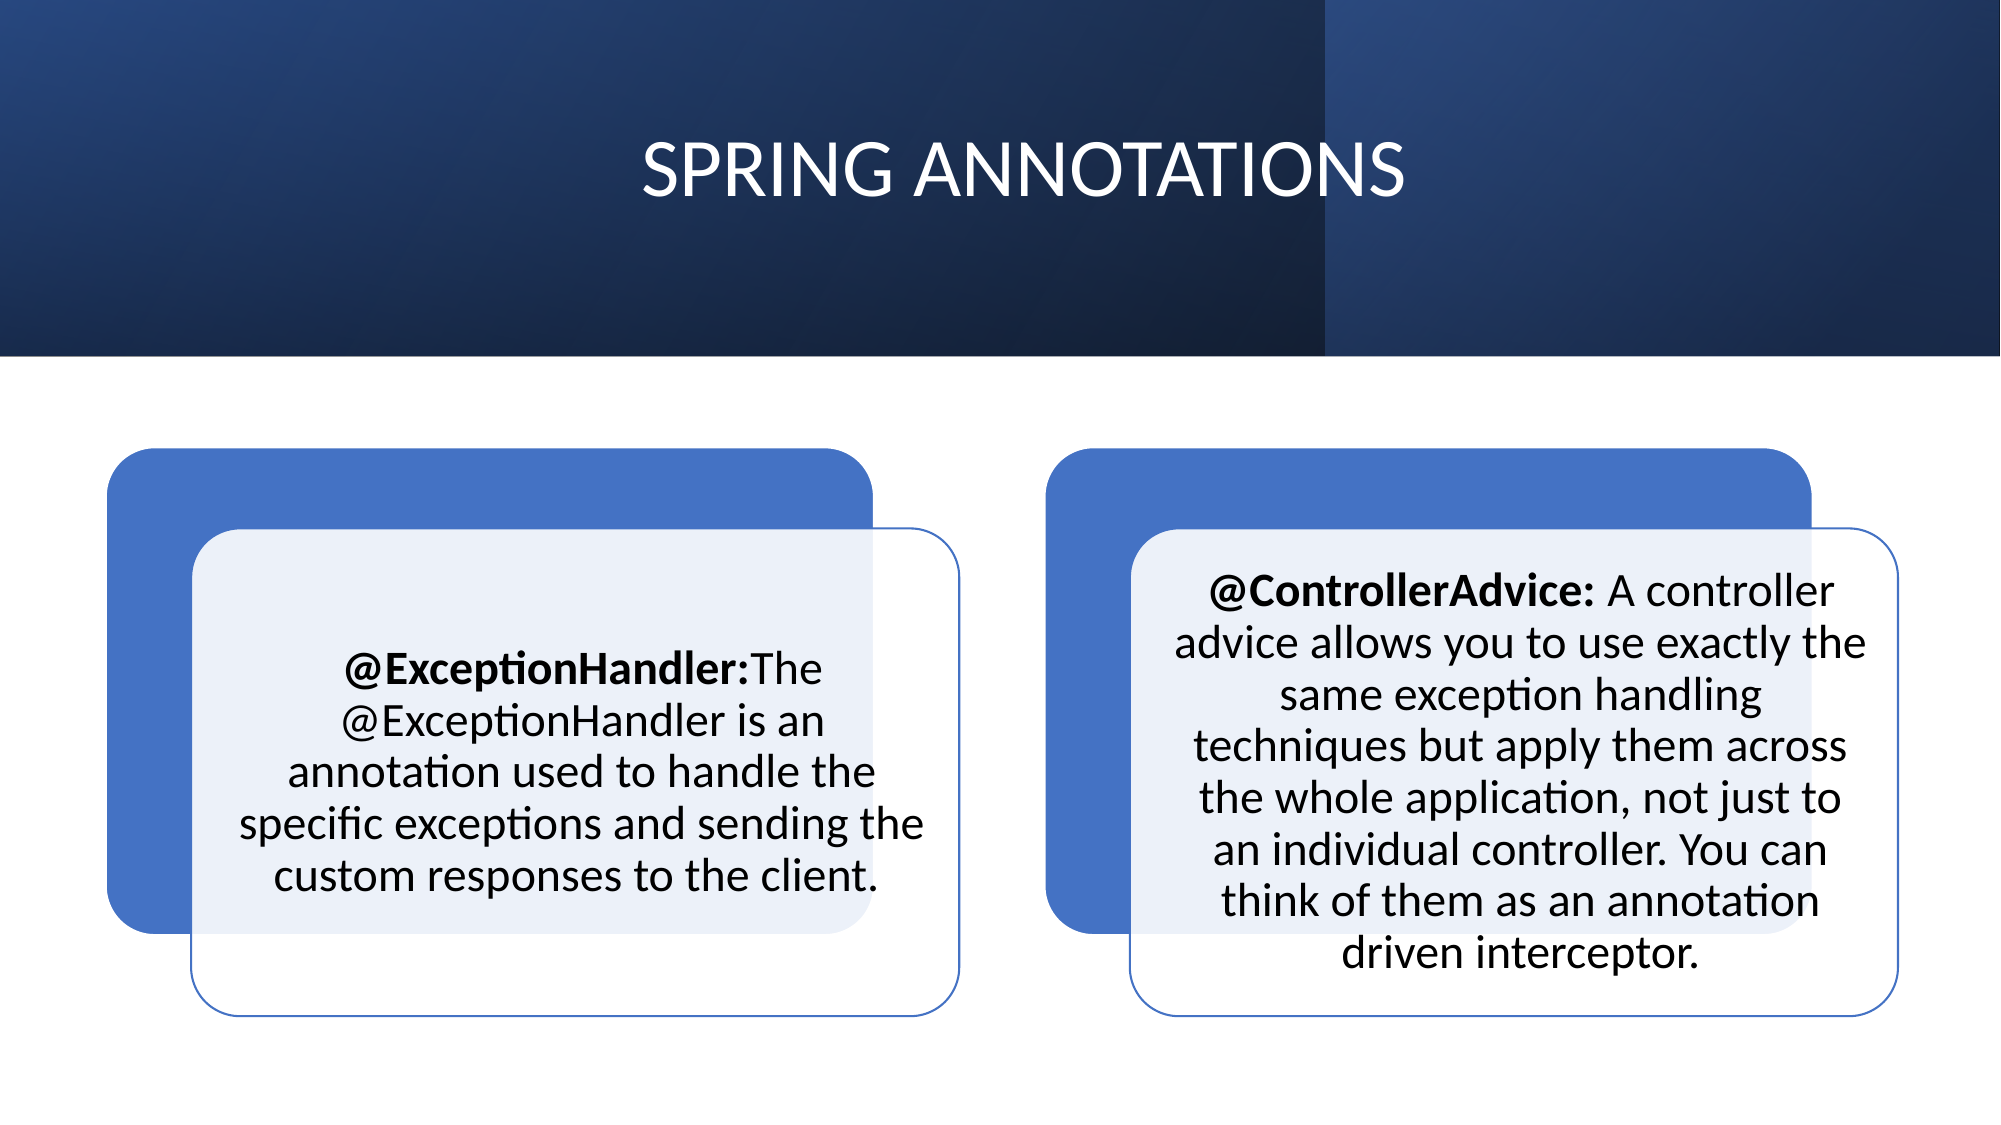

SPRING ANNOTATIONS
@ExceptionHandler:The @ExceptionHandler is an annotation used to handle the specific exceptions and sending the custom responses to the client.
@ControllerAdvice: A controller advice allows you to use exactly the same exception handling techniques but apply them across the whole application, not just to an individual controller. You can think of them as an annotation driven interceptor.